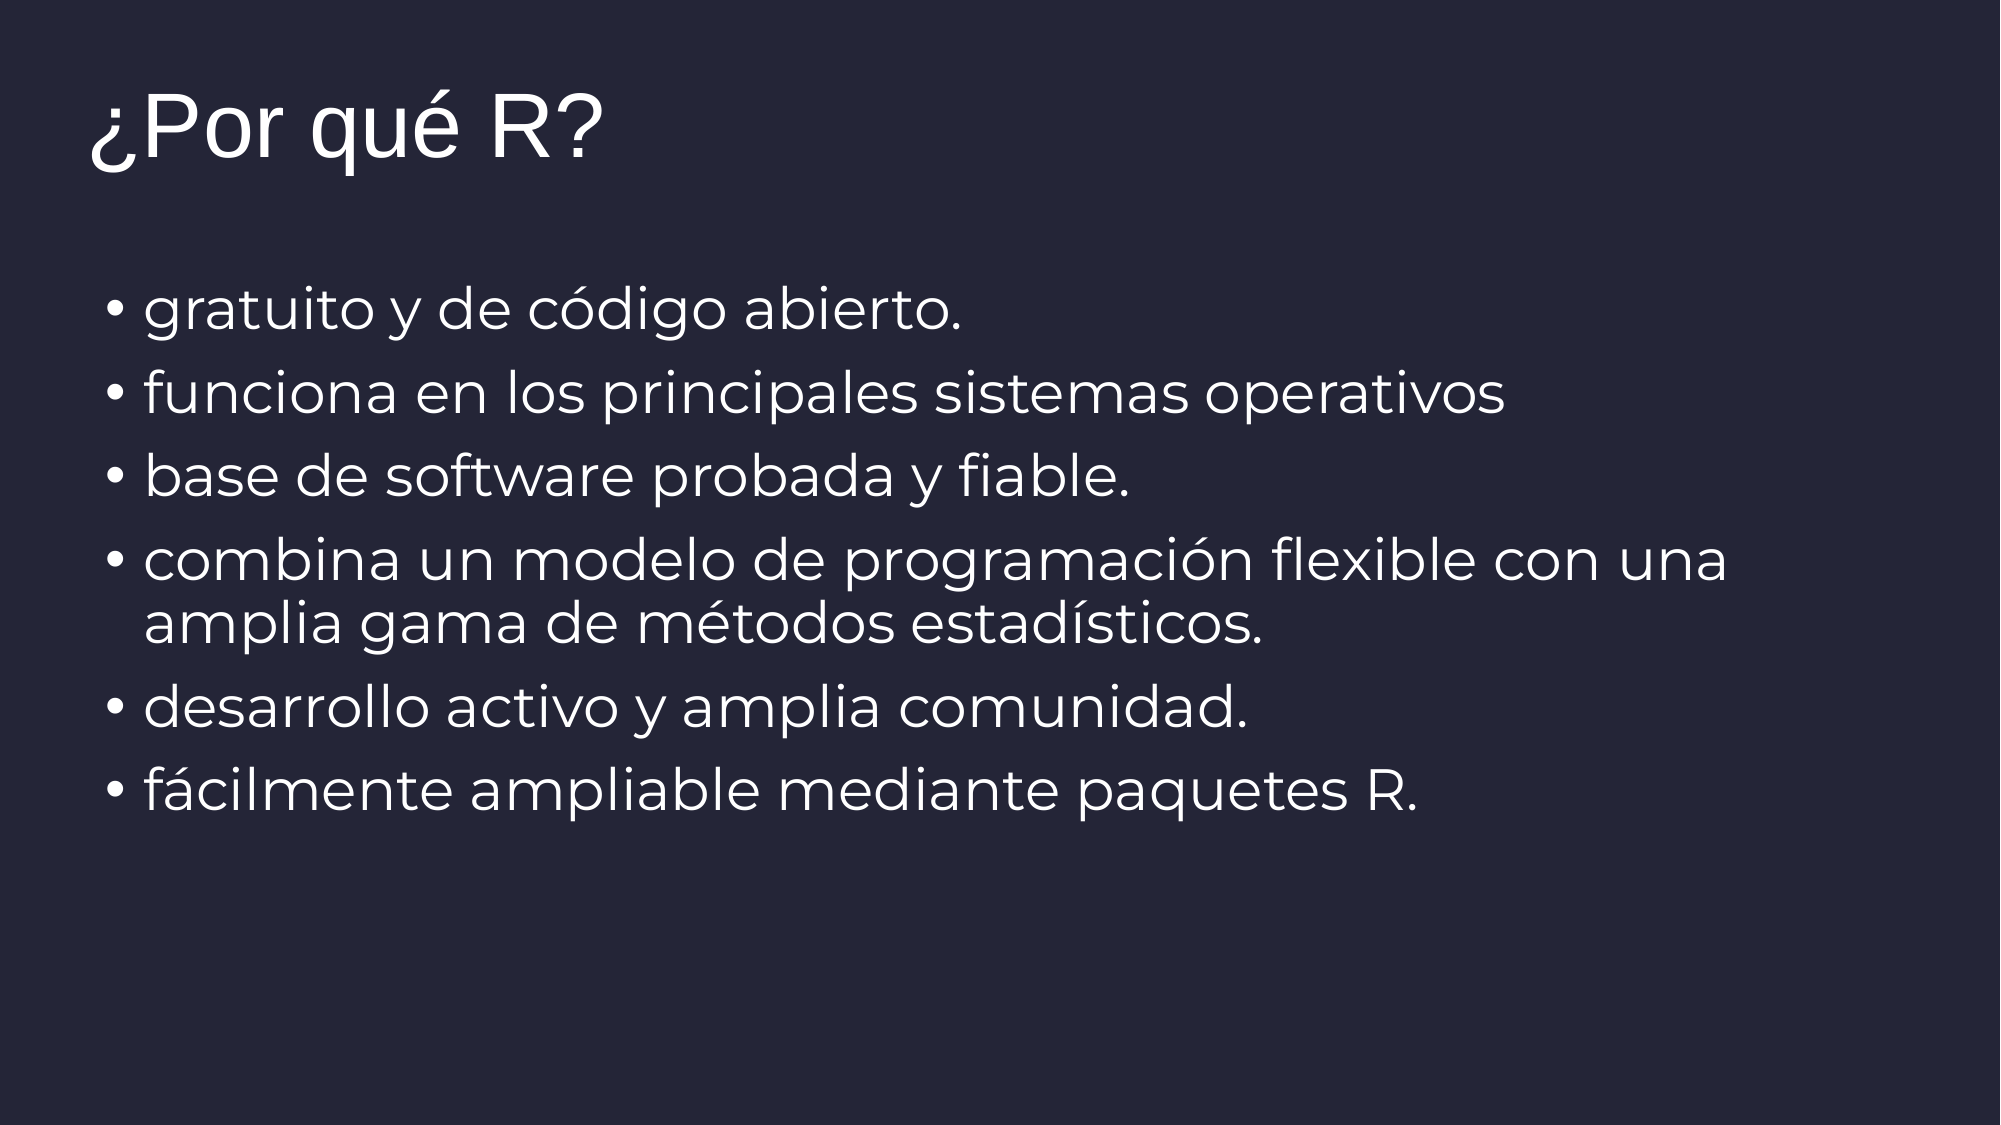

# ¿Por qué R?
gratuito y de código abierto.
funciona en los principales sistemas operativos
base de software probada y fiable.
combina un modelo de programación flexible con una amplia gama de métodos estadísticos.
desarrollo activo y amplia comunidad.
fácilmente ampliable mediante paquetes R.